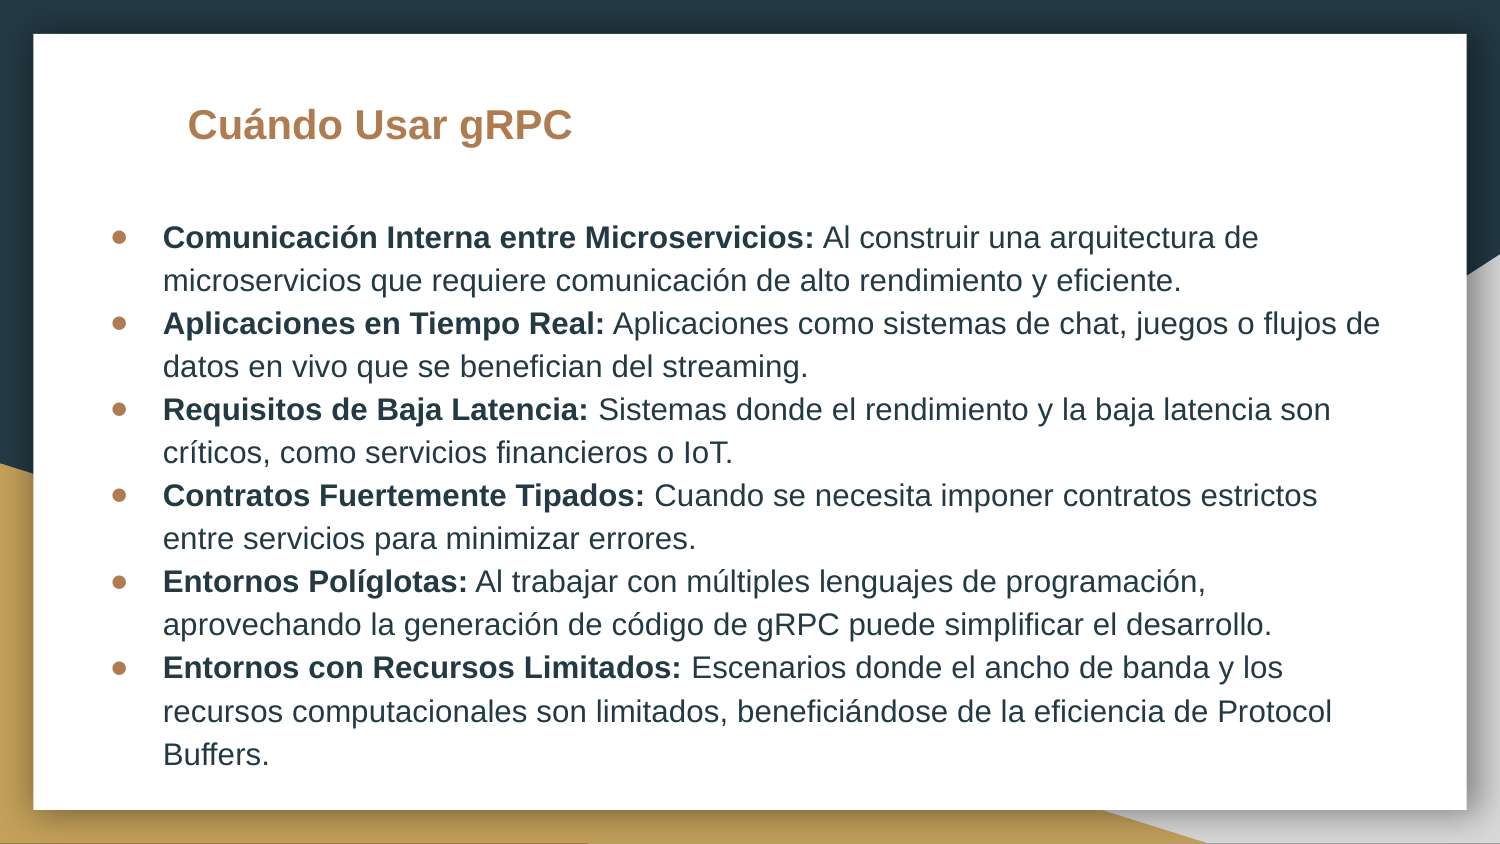

# Cuándo Usar gRPC
Comunicación Interna entre Microservicios: Al construir una arquitectura de microservicios que requiere comunicación de alto rendimiento y eficiente.
Aplicaciones en Tiempo Real: Aplicaciones como sistemas de chat, juegos o flujos de datos en vivo que se benefician del streaming.
Requisitos de Baja Latencia: Sistemas donde el rendimiento y la baja latencia son críticos, como servicios financieros o IoT.
Contratos Fuertemente Tipados: Cuando se necesita imponer contratos estrictos entre servicios para minimizar errores.
Entornos Políglotas: Al trabajar con múltiples lenguajes de programación, aprovechando la generación de código de gRPC puede simplificar el desarrollo.
Entornos con Recursos Limitados: Escenarios donde el ancho de banda y los recursos computacionales son limitados, beneficiándose de la eficiencia de Protocol Buffers.